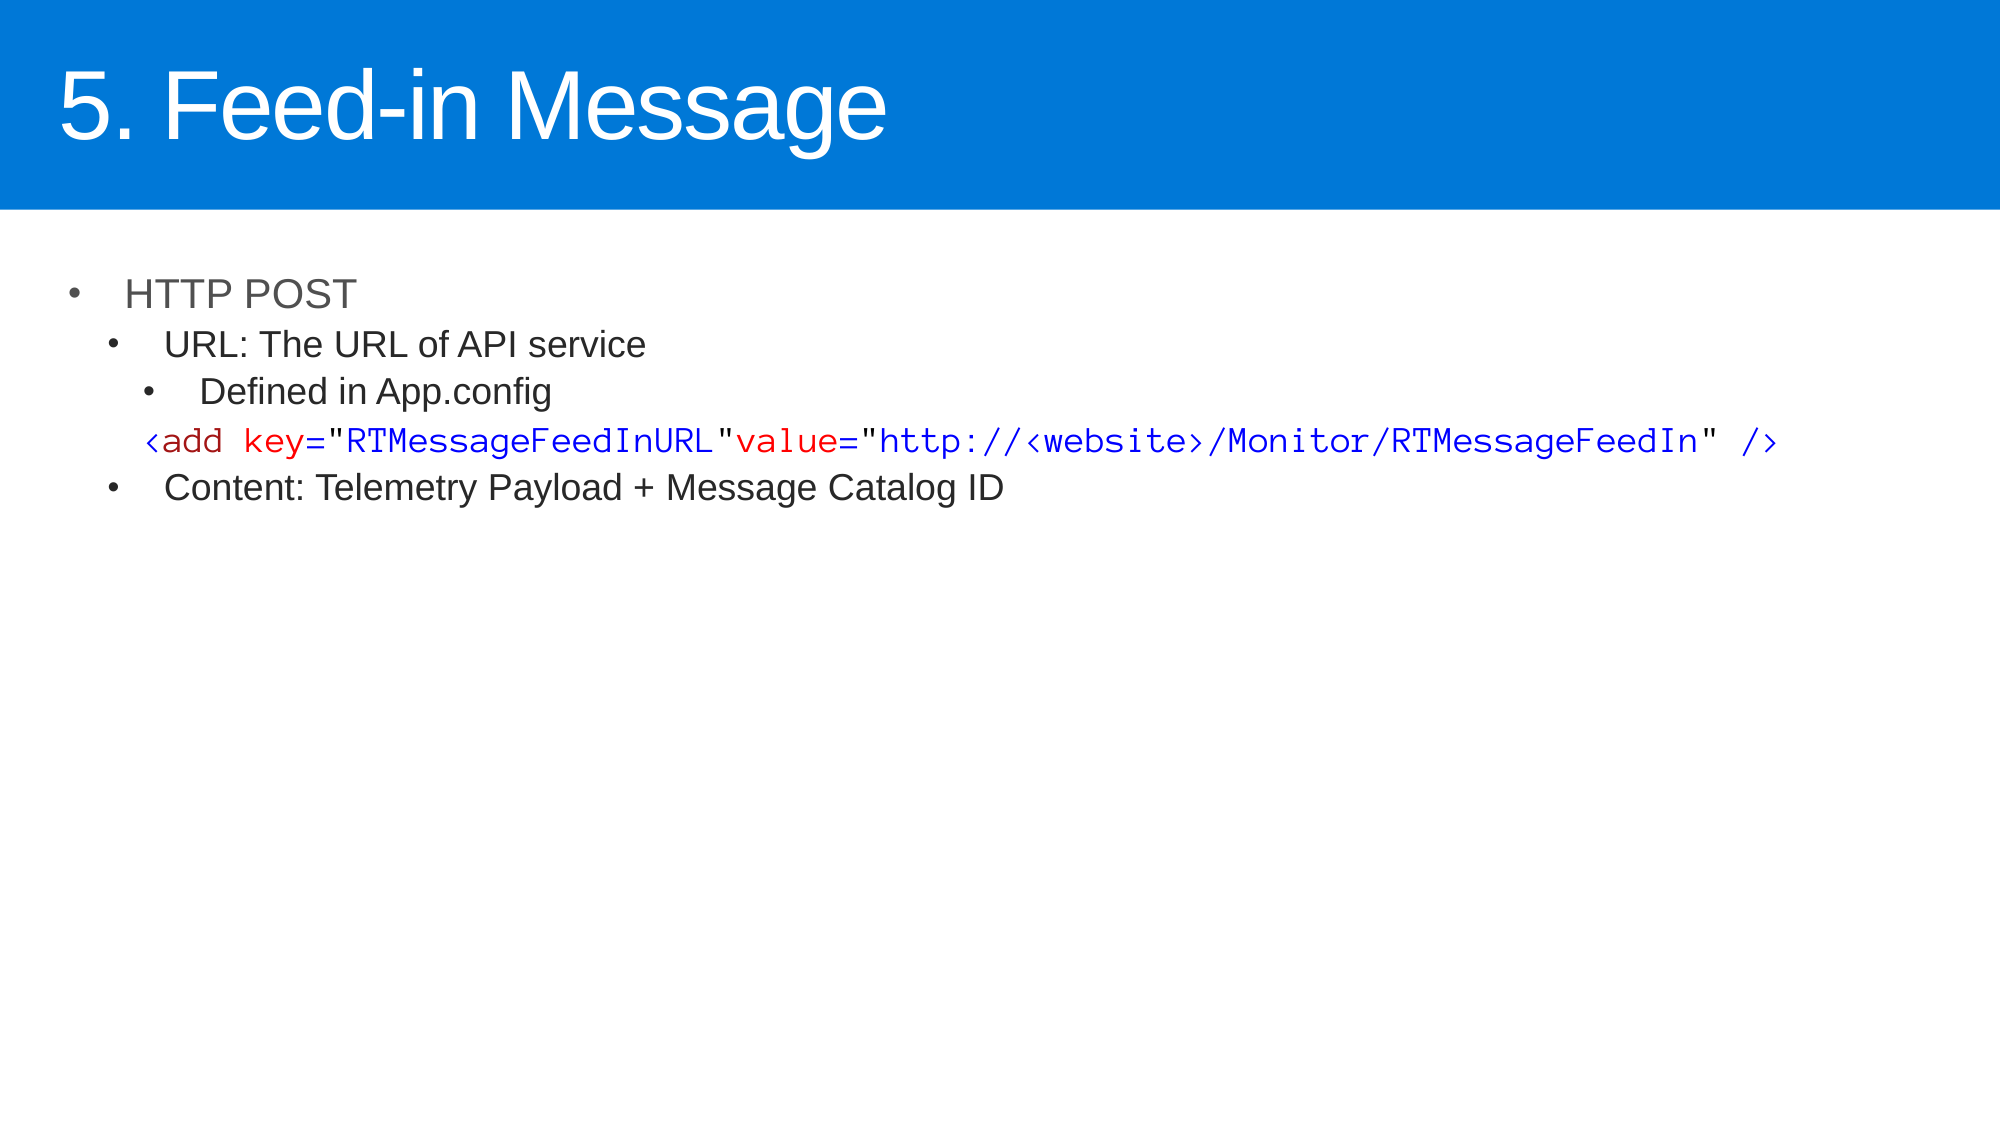

5. Feed-in Message
HTTP POST
URL: The URL of API service
Defined in App.config
<add key="RTMessageFeedInURL"value="http://<website>/Monitor/RTMessageFeedIn" />
Content: Telemetry Payload + Message Catalog ID